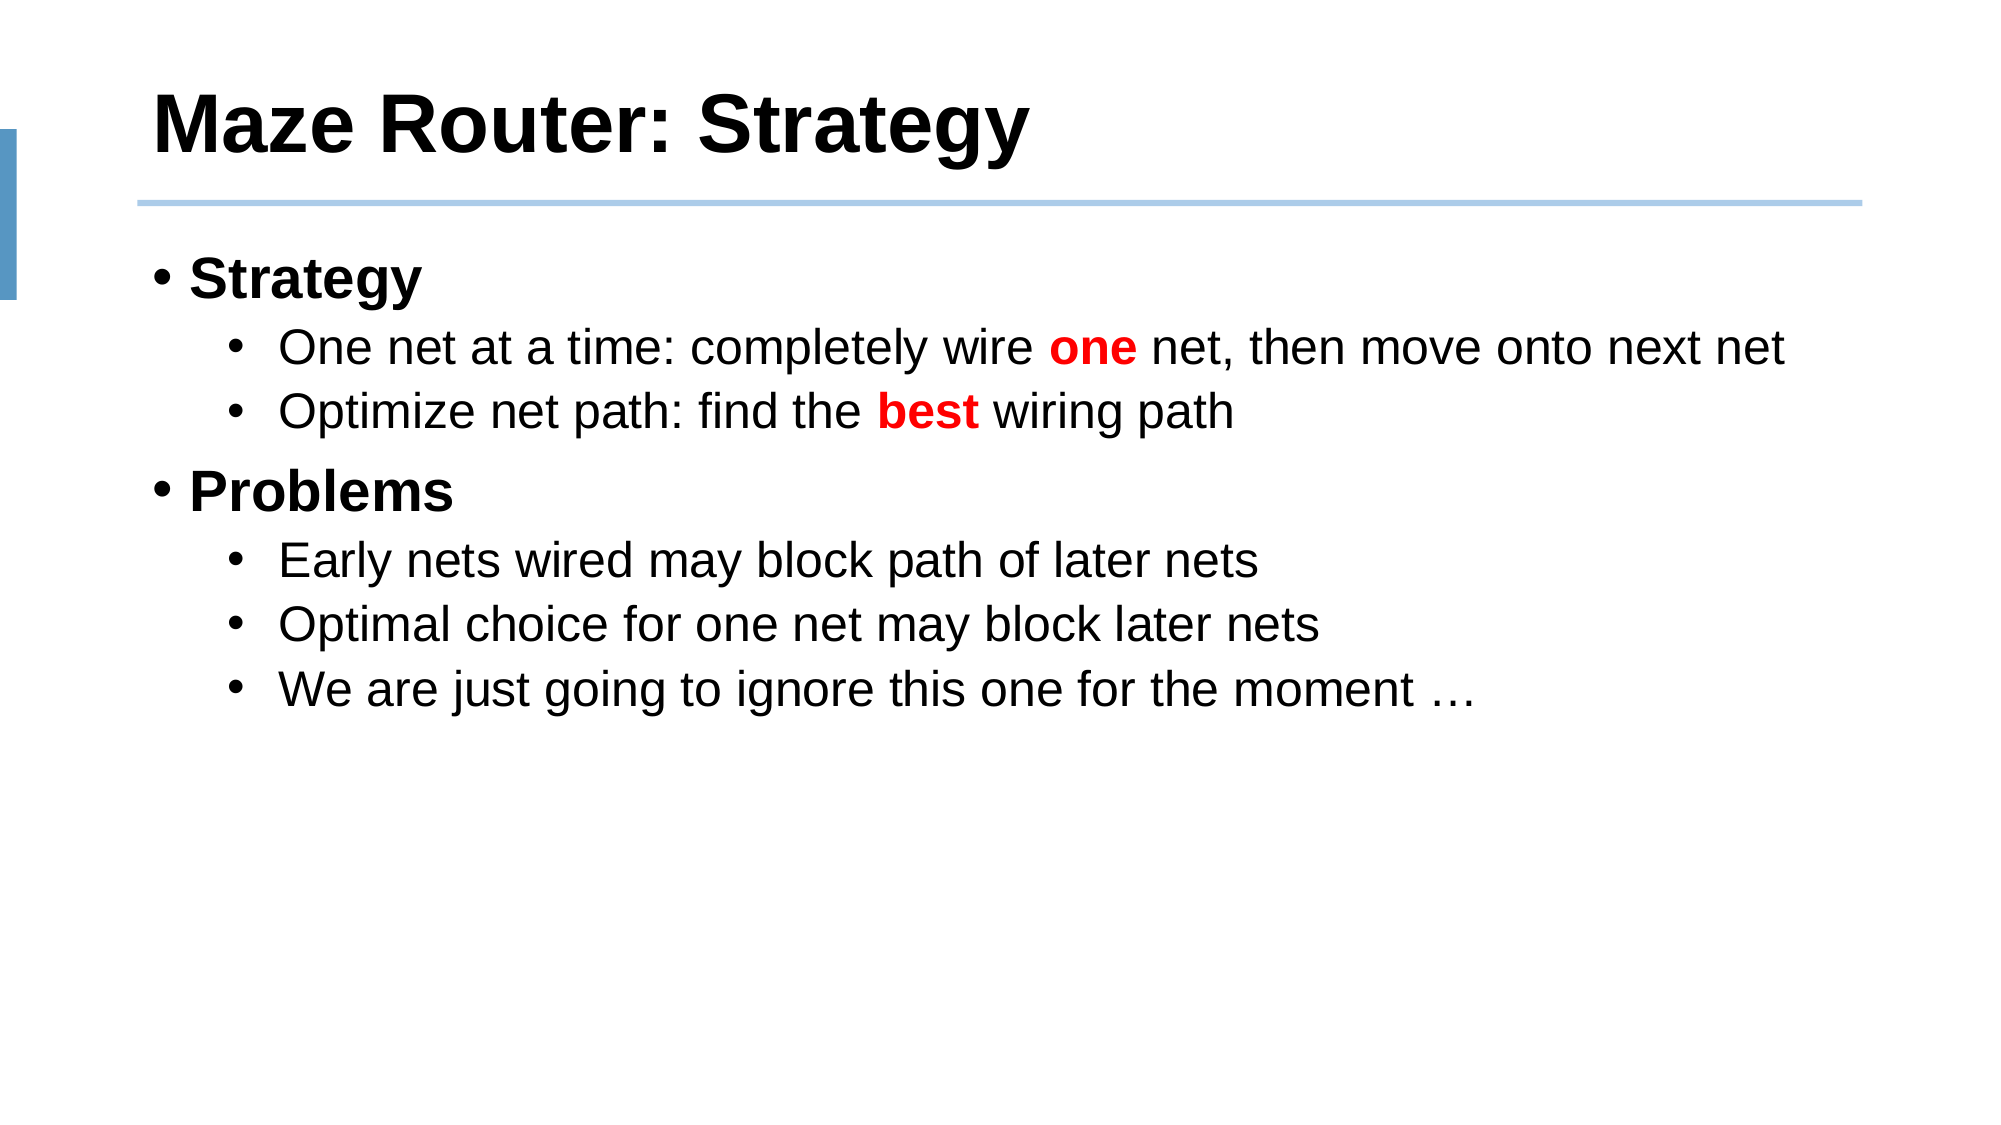

# Maze Router: Strategy
Strategy
 One net at a time: completely wire one net, then move onto next net
 Optimize net path: find the best wiring path
Problems
 Early nets wired may block path of later nets
 Optimal choice for one net may block later nets
 We are just going to ignore this one for the moment …